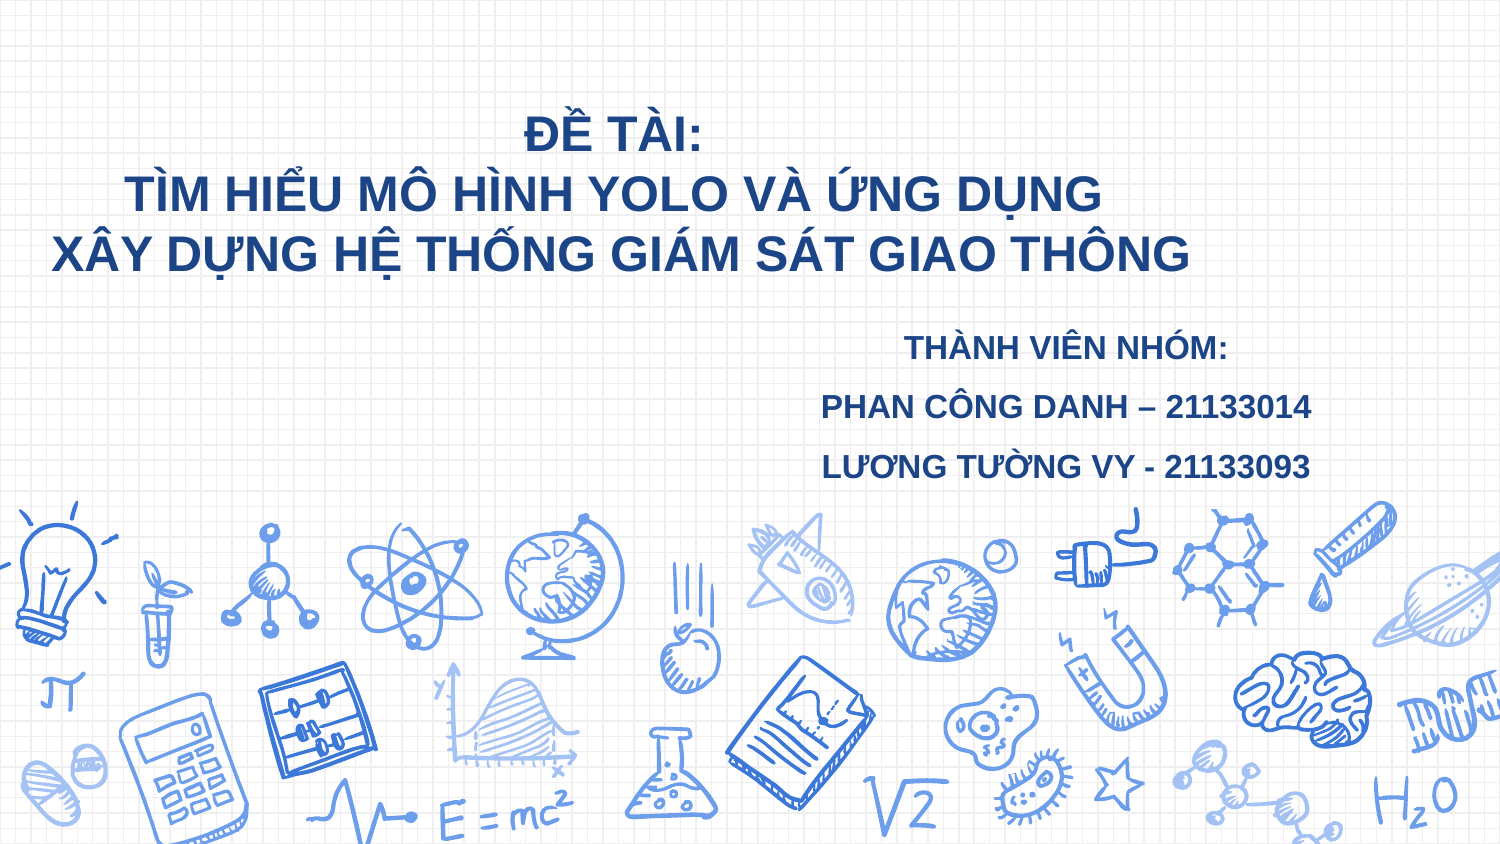

# ĐỀ TÀI: TÌM HIỂU MÔ HÌNH YOLO VÀ ỨNG DỤNG XÂY DỰNG HỆ THỐNG GIÁM SÁT GIAO THÔNG
THÀNH VIÊN NHÓM:
PHAN CÔNG DANH – 21133014
LƯƠNG TƯỜNG VY - 21133093